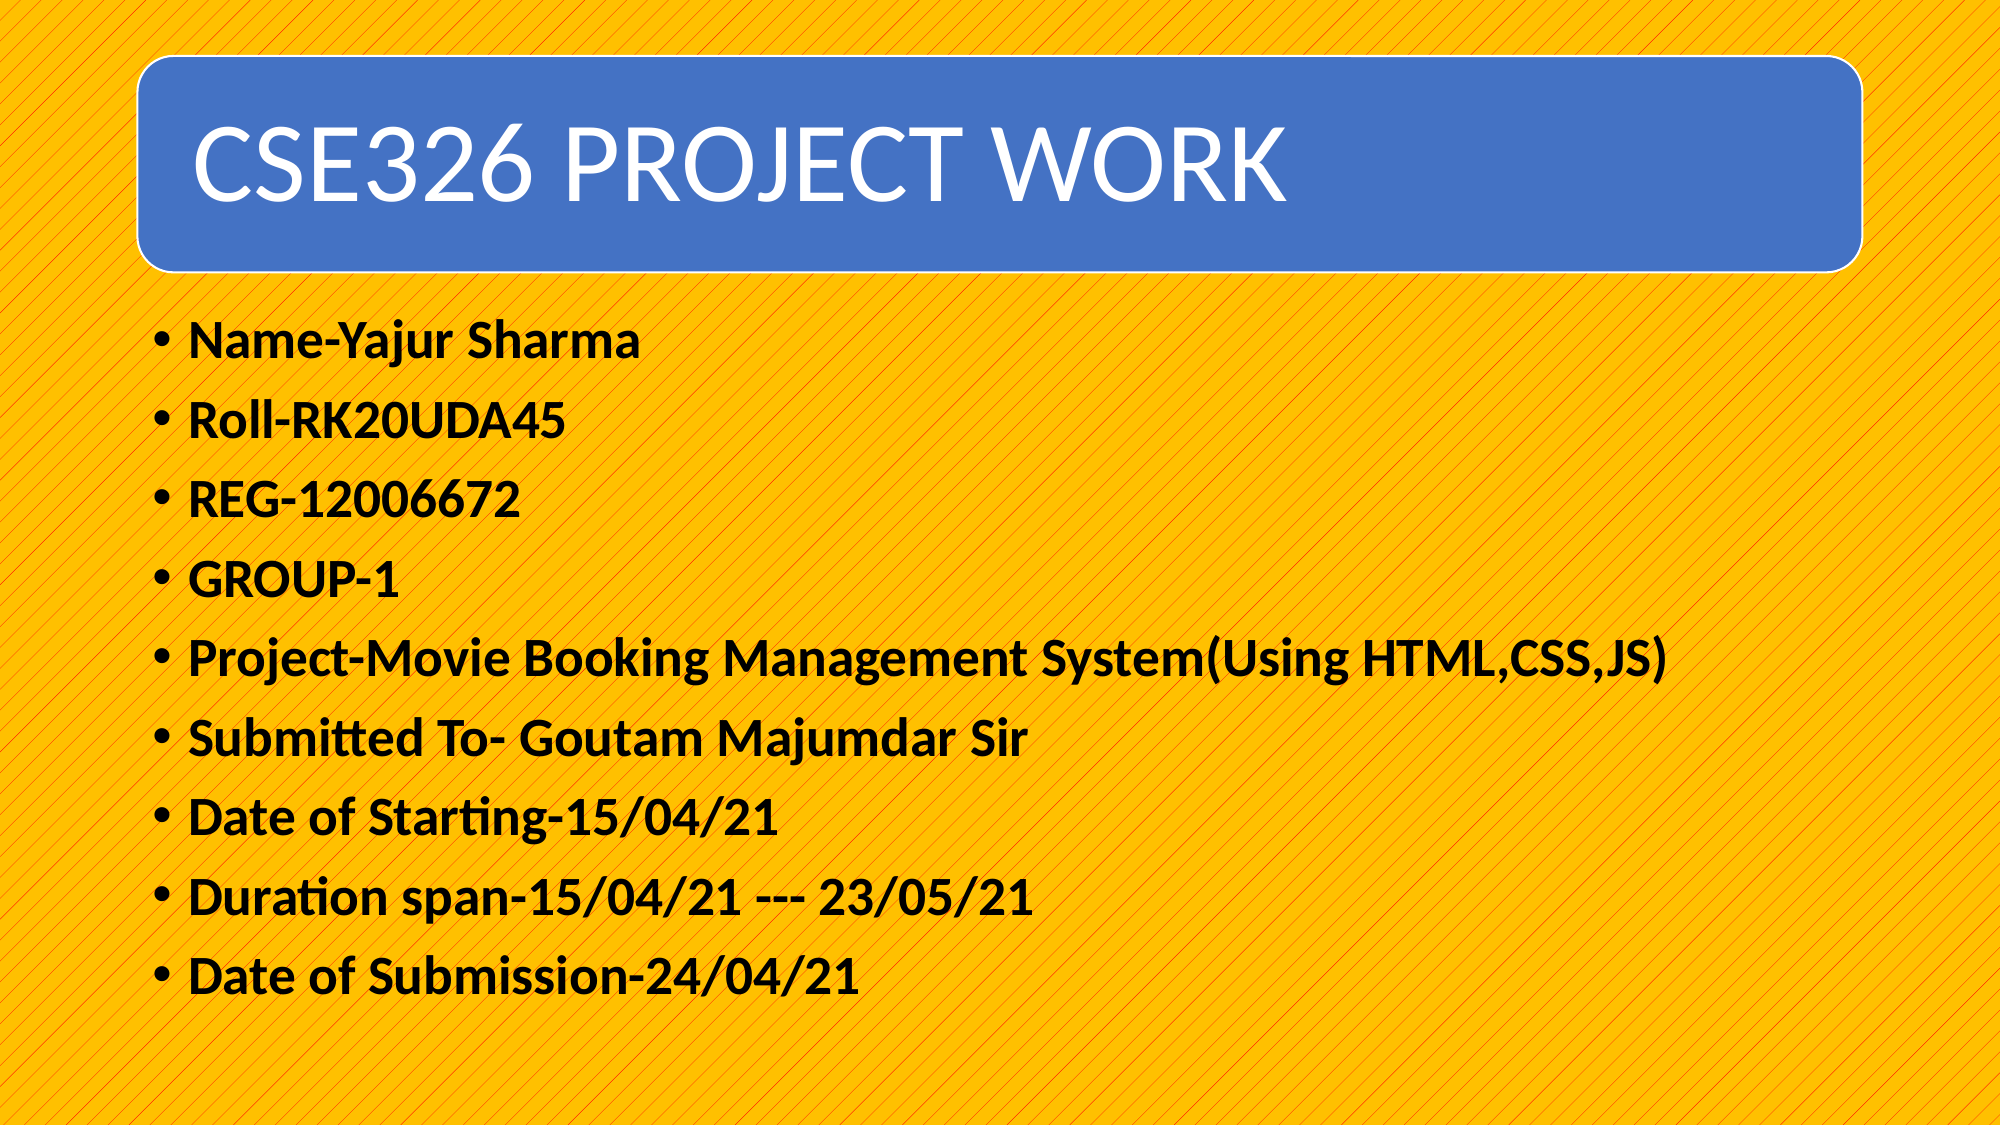

CSE326 PROJECT WORK
Name-Yajur Sharma
Roll-RK20UDA45
REG-12006672
GROUP-1
Project-Movie Booking Management System(Using HTML,CSS,JS)
Submitted To- Goutam Majumdar Sir
Date of Starting-15/04/21
Duration span-15/04/21 --- 23/05/21
Date of Submission-24/04/21